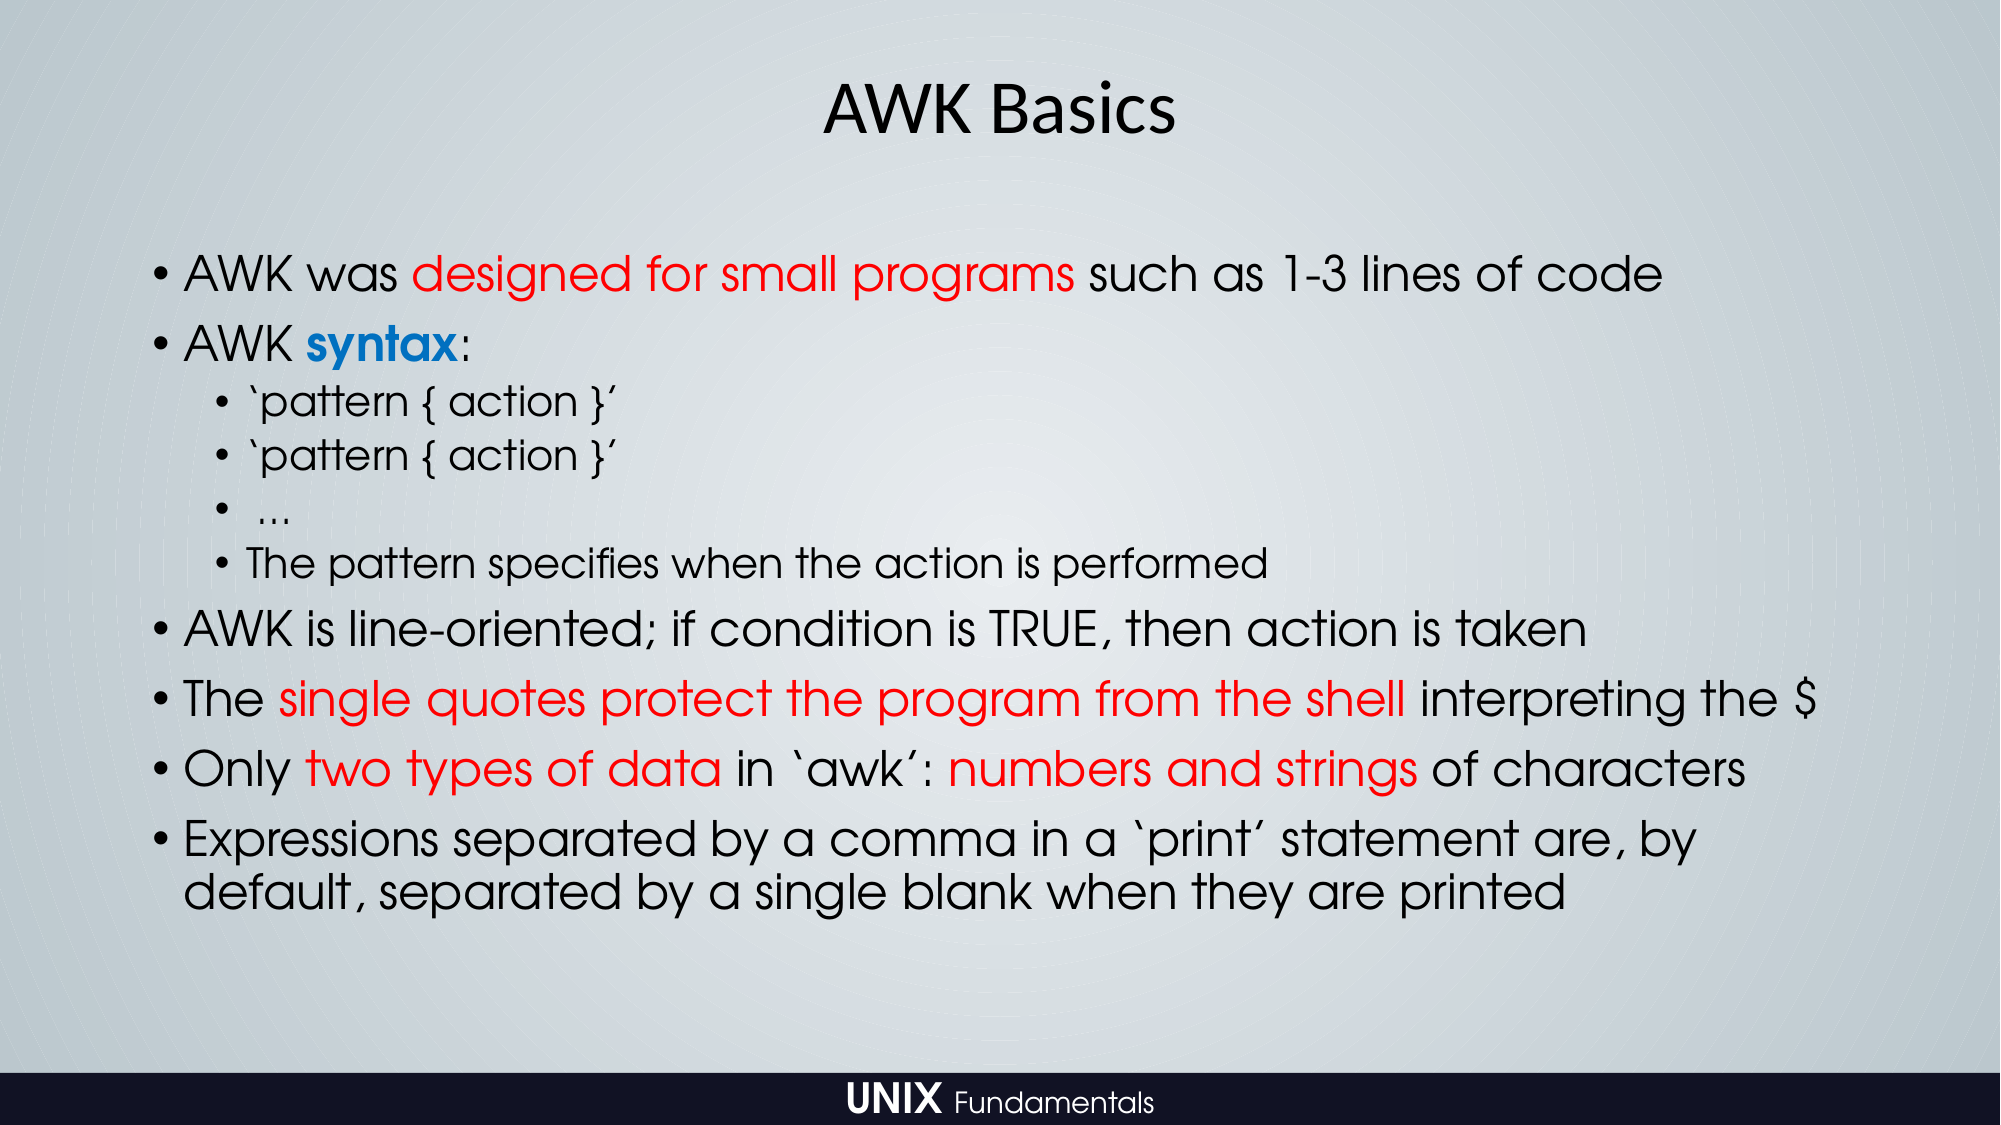

# AWK Basics
AWK was designed for small programs such as 1-3 lines of code
AWK syntax:
‘pattern { action }’
‘pattern { action }’
 …
The pattern specifies when the action is performed
AWK is line-oriented; if condition is TRUE, then action is taken
The single quotes protect the program from the shell interpreting the $
Only two types of data in ‘awk’: numbers and strings of characters
Expressions separated by a comma in a ‘print’ statement are, by default, separated by a single blank when they are printed